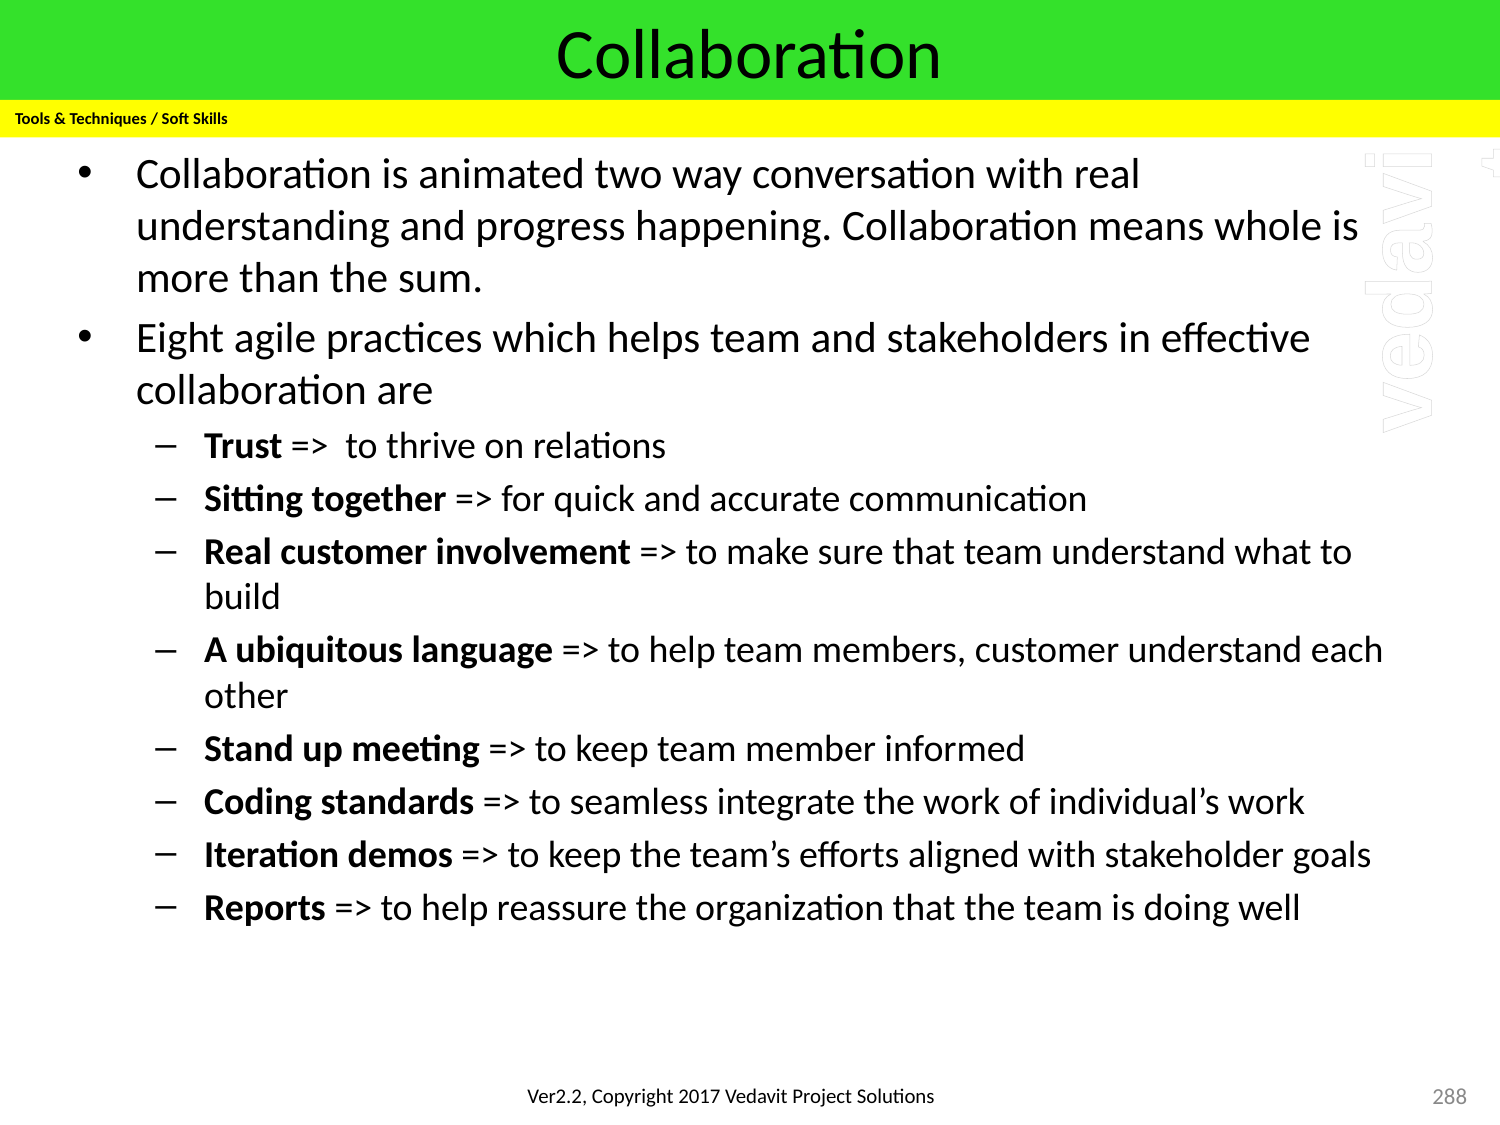

# Collaboration
Tools & Techniques / Soft Skills
Collaboration is animated two way conversation with real understanding and progress happening. Collaboration means whole is more than the sum.
Eight agile practices which helps team and stakeholders in effective collaboration are
Trust =>  to thrive on relations
Sitting together => for quick and accurate communication
Real customer involvement => to make sure that team understand what to build
A ubiquitous language => to help team members, customer understand each other
Stand up meeting => to keep team member informed
Coding standards => to seamless integrate the work of individual’s work
Iteration demos => to keep the team’s efforts aligned with stakeholder goals
Reports => to help reassure the organization that the team is doing well
288